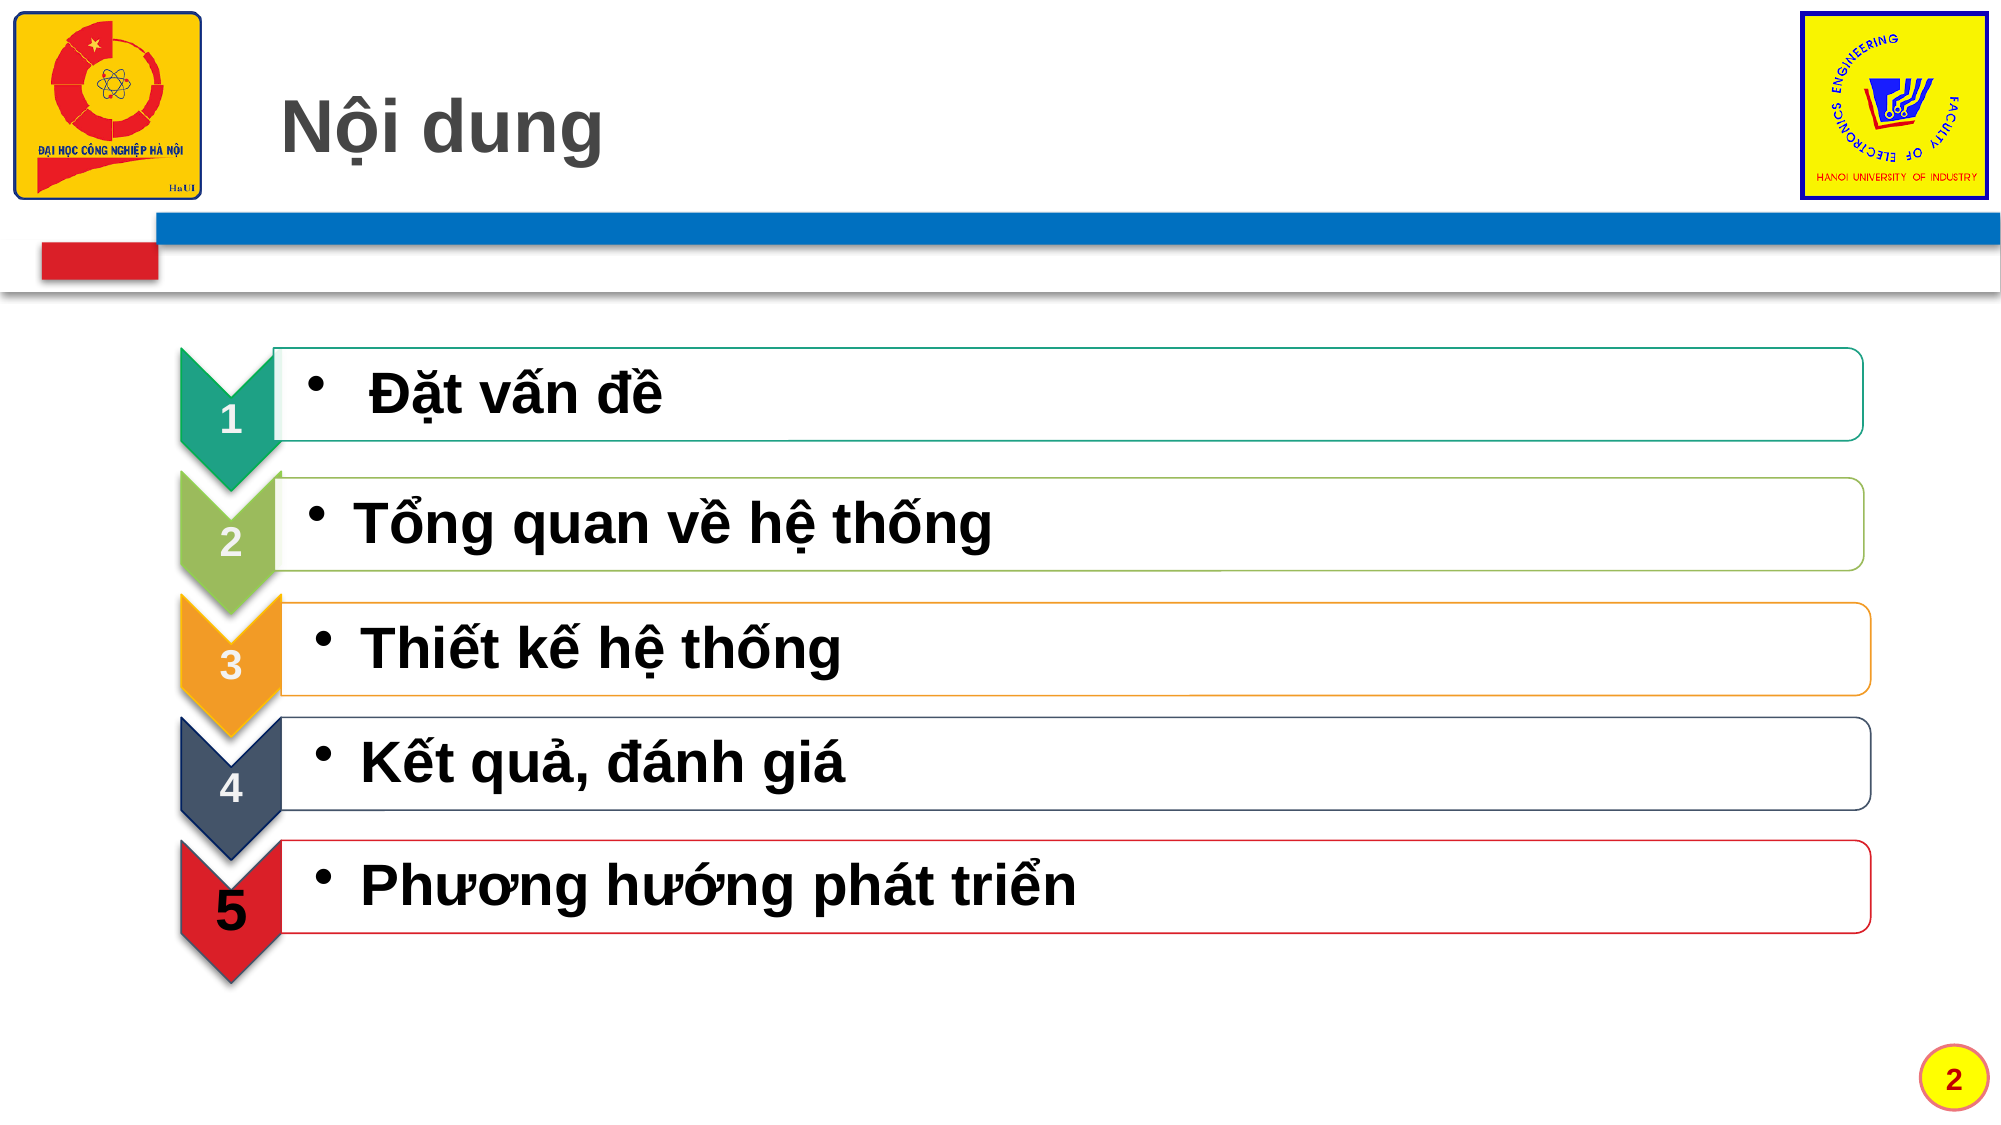

# Nội dung
1
 Đặt vấn đề
2
Tổng quan về hệ thống
3
Thiết kế hệ thống
4
Kết quả, đánh giá
5
Phương hướng phát triển